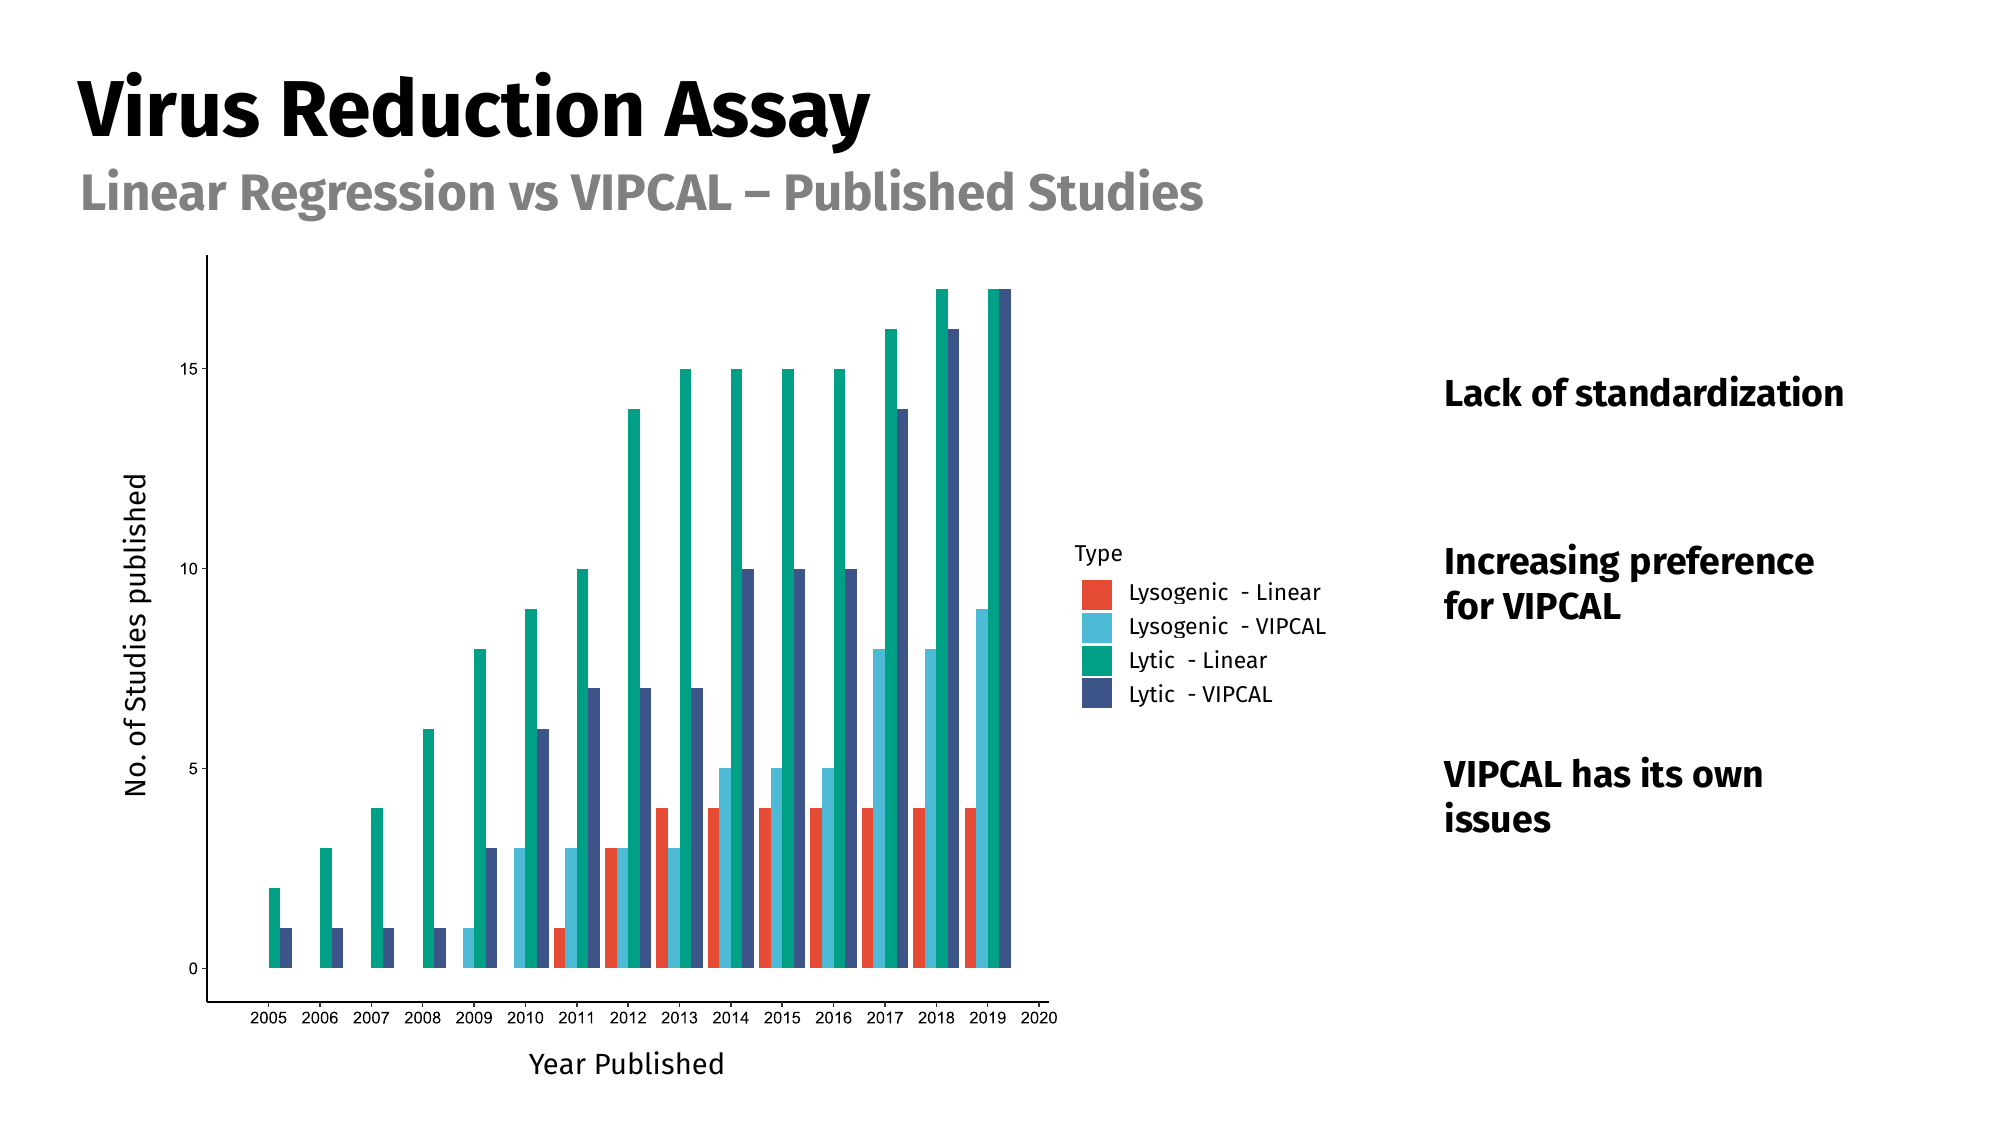

Virus Reduction Assay
Linear Regression vs VIPCAL – Published Studies

Type

Lysogenic  - Linear

Lysogenic  - VIPCAL

No. of Studies published

Lytic  - Linear

Lytic  - VIPCAL

Year Published
Lack of standardization
Increasing preference for VIPCAL
VIPCAL has its own issues